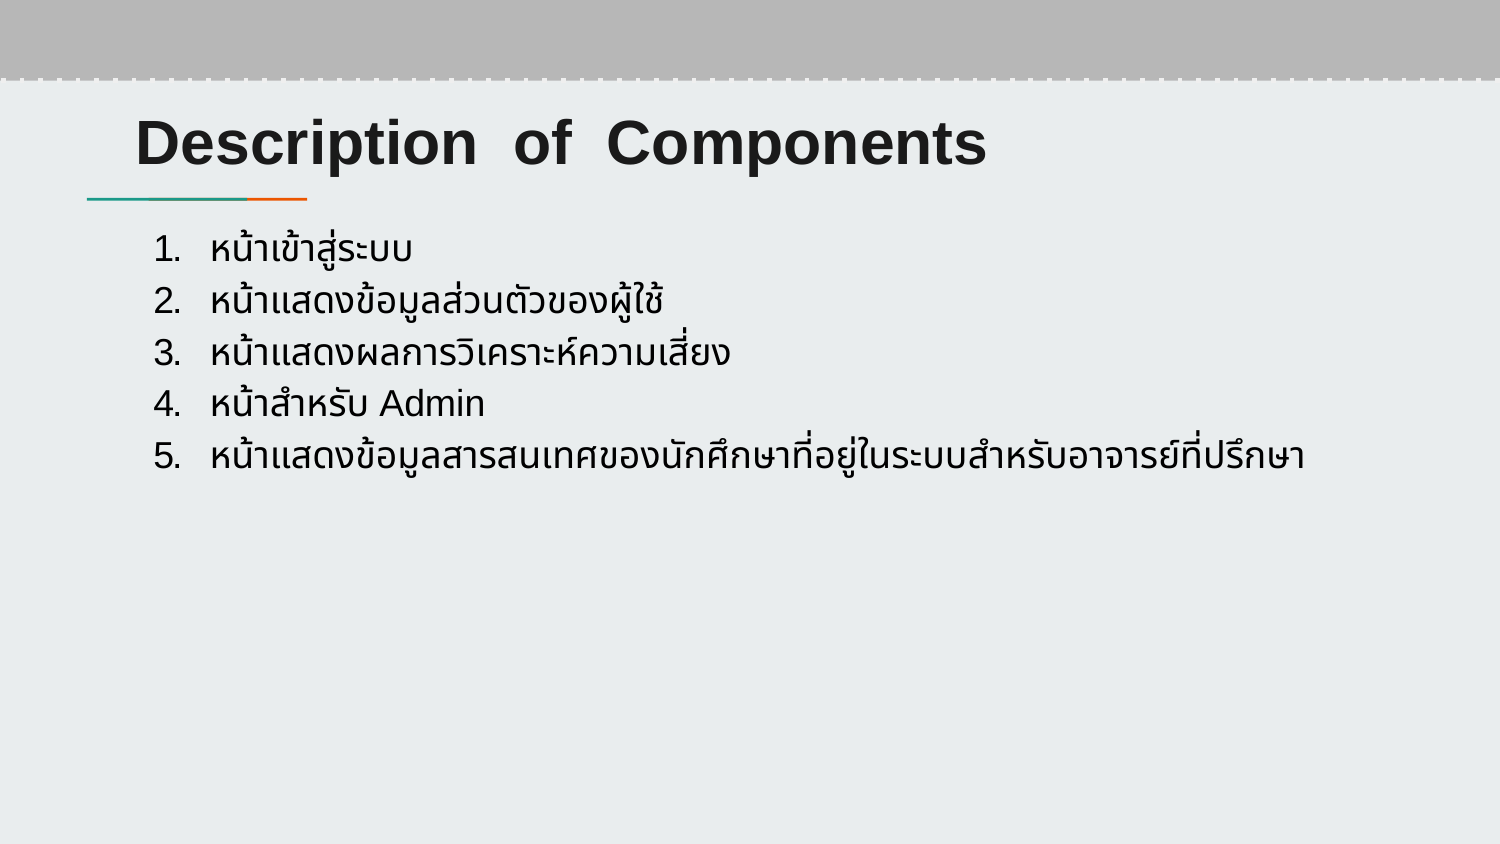

# Description  of  Components
หน้าเข้าสู่ระบบ
หน้าแสดงข้อมูลส่วนตัวของผู้ใช้
หน้าแสดงผลการวิเคราะห์ความเสี่ยง
หน้าสำหรับ Admin
หน้าแสดงข้อมูลสารสนเทศของนักศึกษาที่อยู่ในระบบสำหรับอาจารย์ที่ปรึกษา